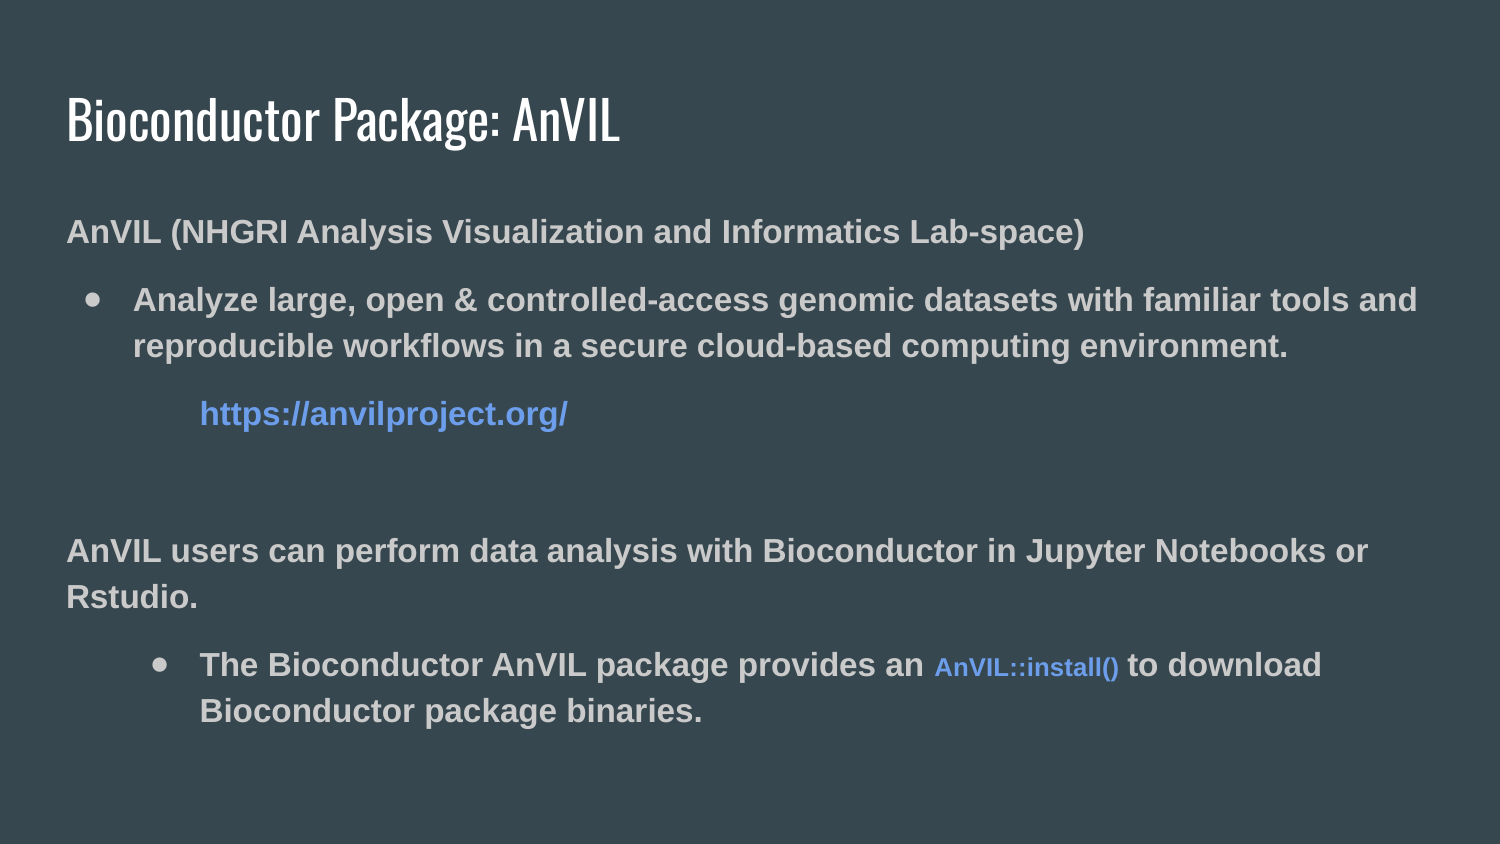

# Bioconductor Package: AnVIL
AnVIL (NHGRI Analysis Visualization and Informatics Lab-space)
Analyze large, open & controlled-access genomic datasets with familiar tools and reproducible workflows in a secure cloud-based computing environment.
https://anvilproject.org/

AnVIL users can perform data analysis with Bioconductor in Jupyter Notebooks or Rstudio.
The Bioconductor AnVIL package provides an AnVIL::install() to download Bioconductor package binaries.